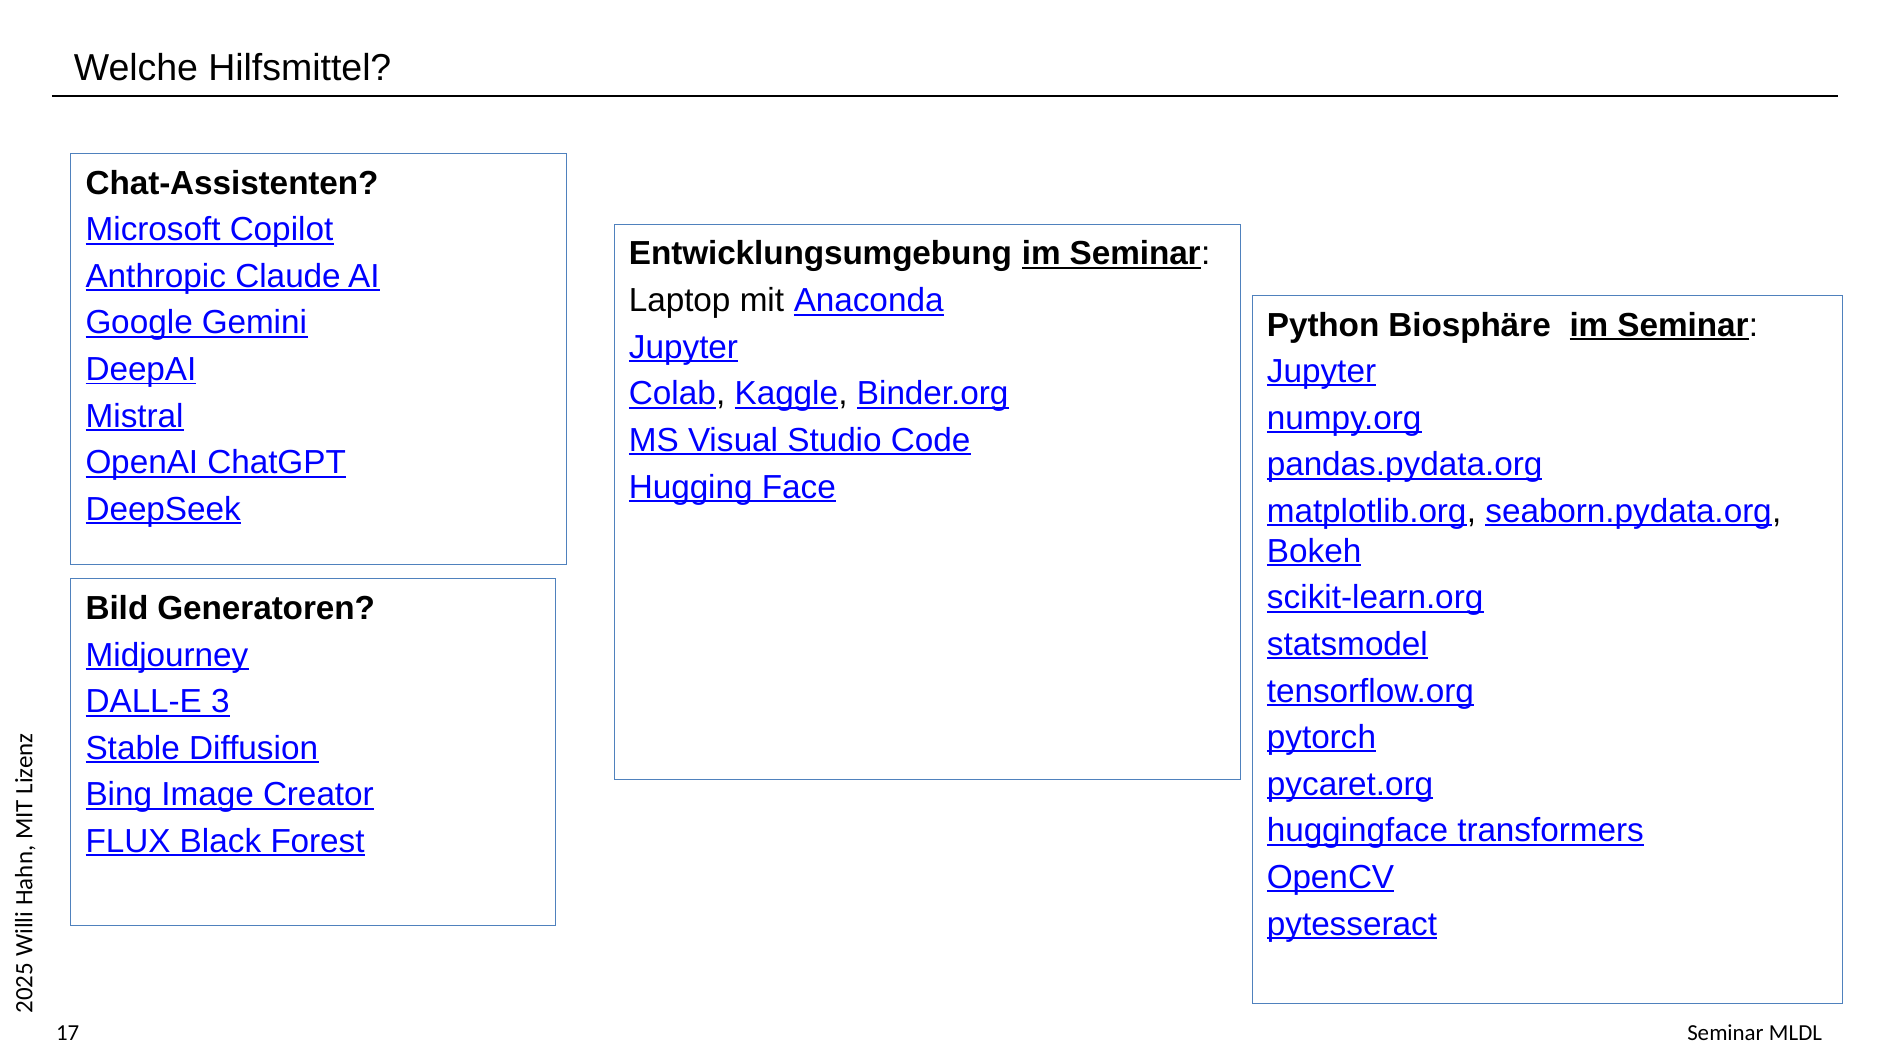

Welche Hilfsmittel?
Chat-Assistenten?
Microsoft Copilot
Anthropic Claude AI
Google Gemini
DeepAI
Mistral
OpenAI ChatGPT
DeepSeek
Entwicklungsumgebung im Seminar:
Laptop mit Anaconda
Jupyter
Colab, Kaggle, Binder.org
MS Visual Studio Code
Hugging Face

Python Biosphäre  im Seminar:
Jupyter
numpy.org
pandas.pydata.org
matplotlib.org, seaborn.pydata.org, Bokeh
scikit-learn.org
statsmodel
tensorflow.org
pytorch
pycaret.org
huggingface transformers
OpenCV
pytesseract

Bild Generatoren?
Midjourney
DALL-E 3
Stable Diffusion
Bing Image Creator
FLUX Black Forest